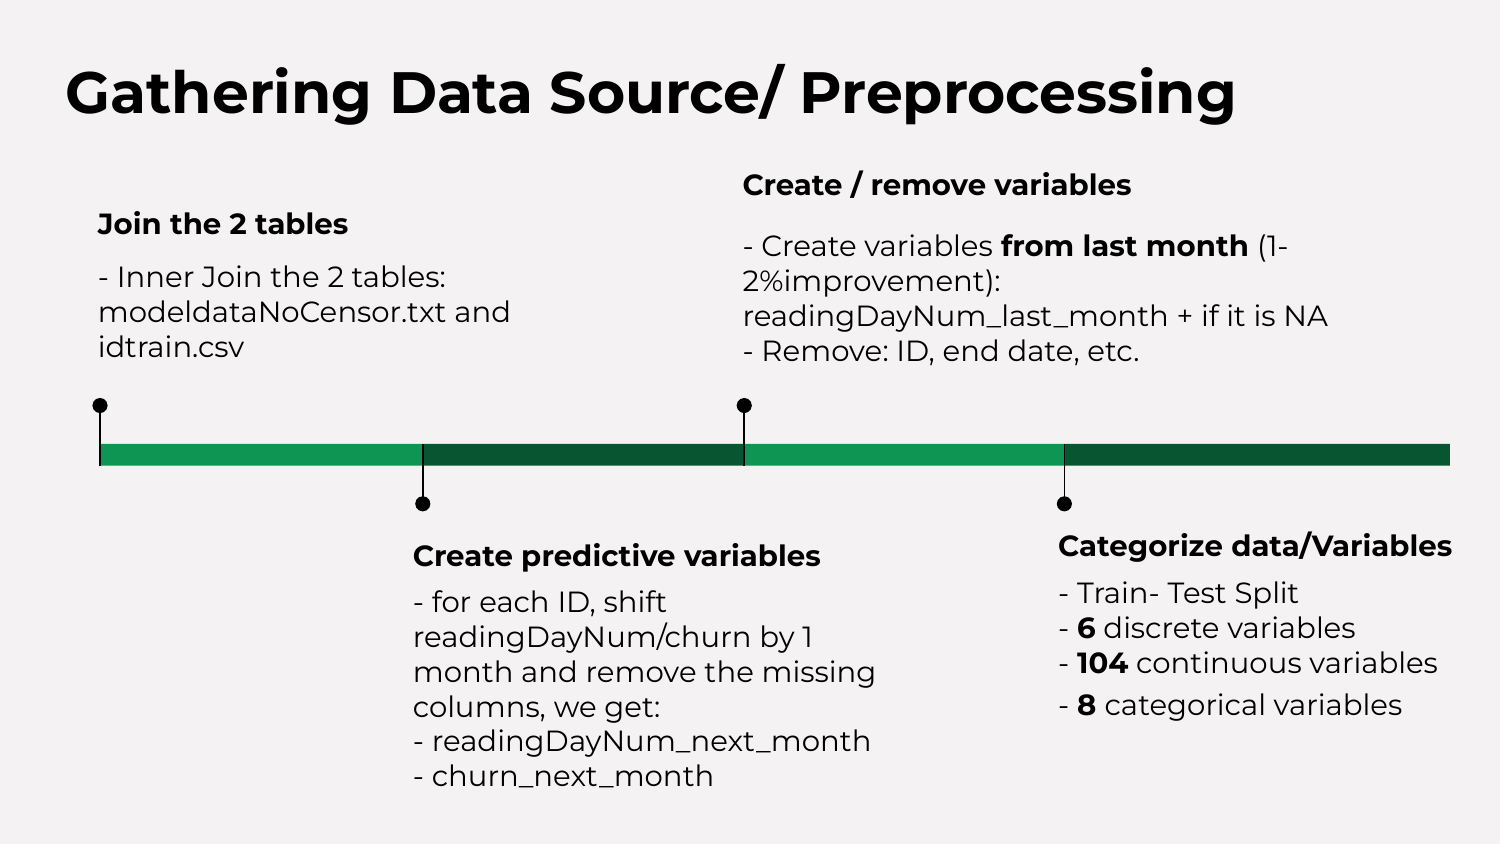

Gathering Data Source/ Preprocessing
Create / remove variables
- Create variables from last month (1-2%improvement): readingDayNum_last_month + if it is NA
- Remove: ID, end date, etc.

Join the 2 tables
- Inner Join the 2 tables: modeldataNoCensor.txt and idtrain.csv

Create predictive variables
- for each ID, shift readingDayNum/churn by 1 month and remove the missing columns, we get:
- readingDayNum_next_month - churn_next_month

Categorize data/Variables
- Train- Test Split
- 6 discrete variables
- 104 continuous variables
- 8 categorical variables